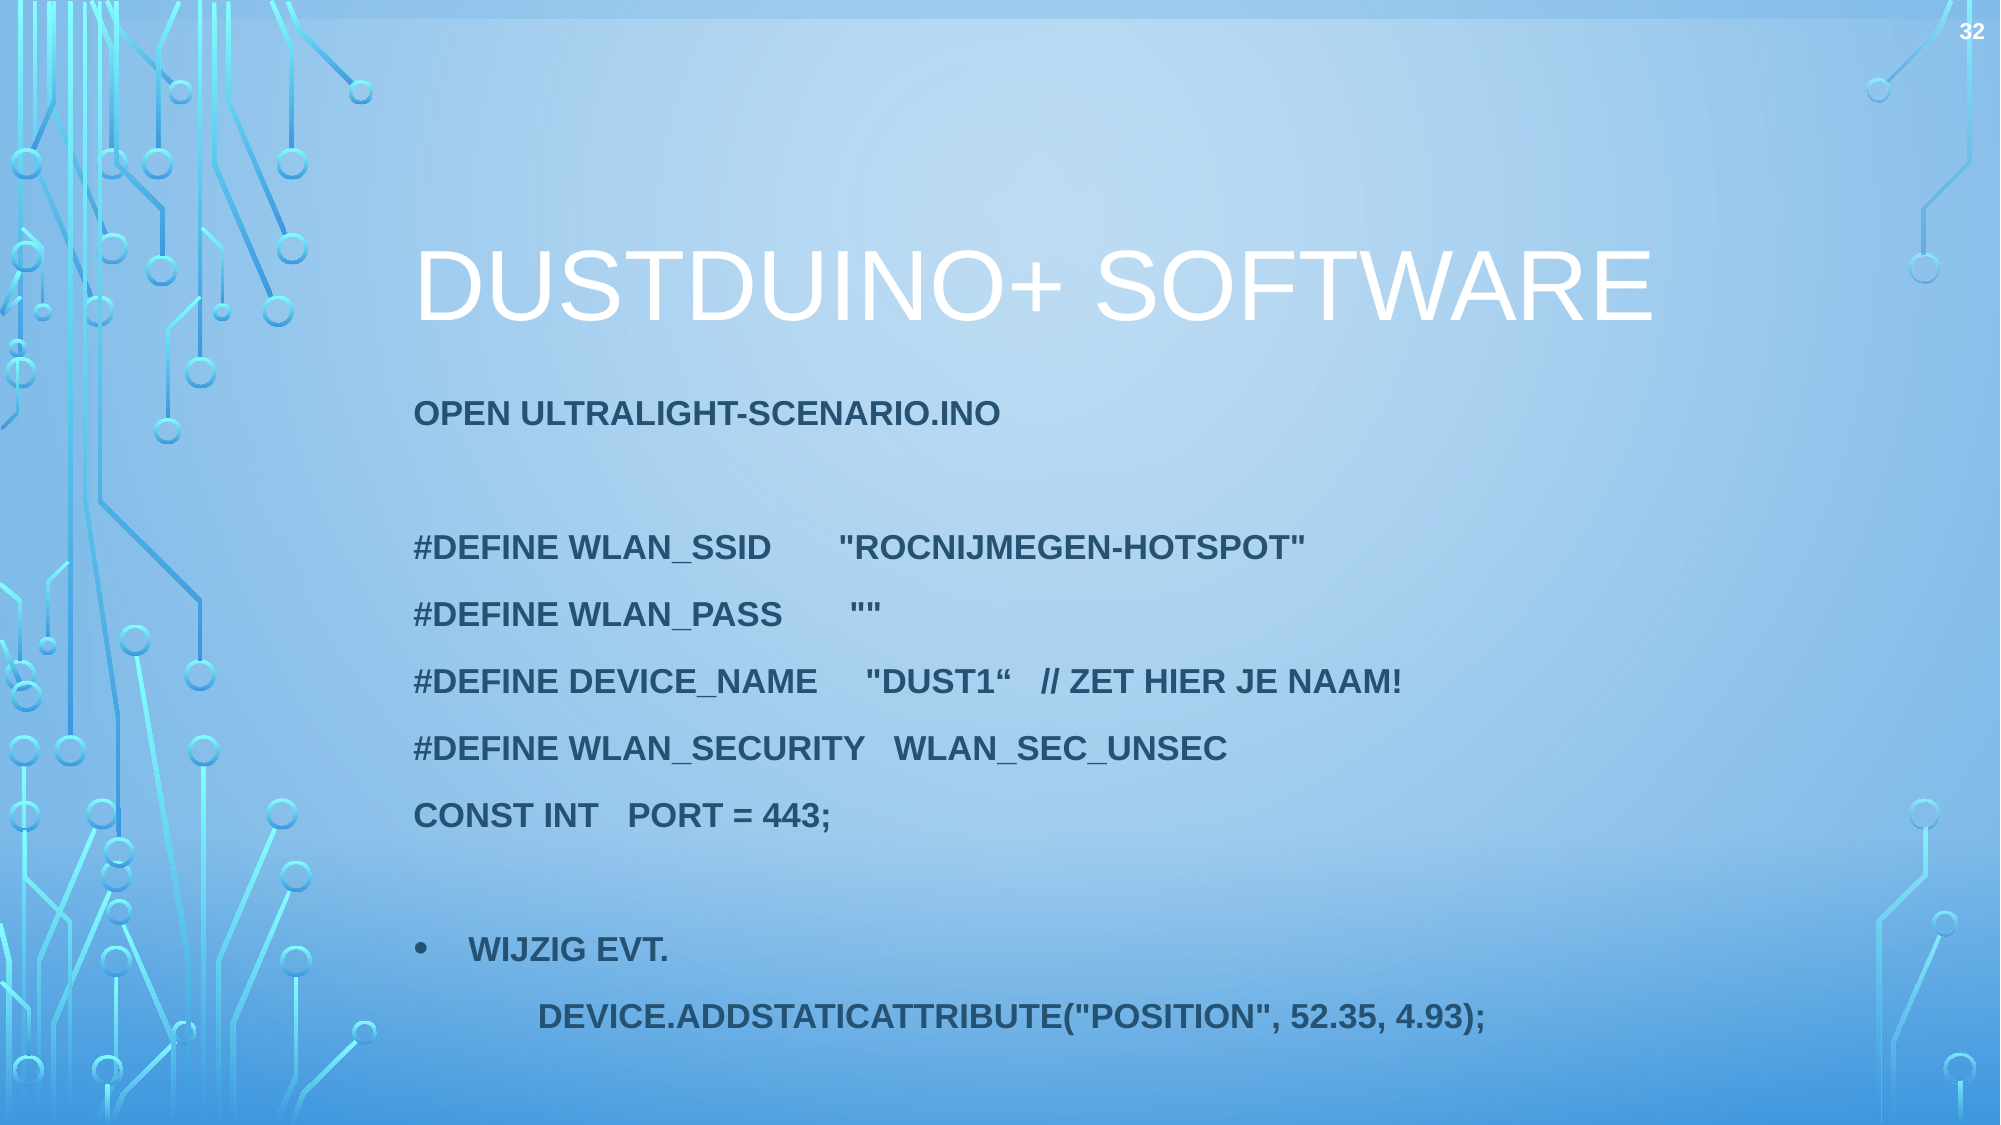

32
# Dustduino+ software
Open Ultralight-scenario.ino

#define WLAN_SSID       "ROCNijmegen-Hotspot"
#define WLAN_PASS       ""
#define DEVICE_NAME     "Dust1“   // ZET HIER JE NAAM!
#define WLAN_SECURITY   WLAN_SEC_UNSEC
const int   port = 443;

Wijzig evt.
	device.addStaticAttribute("position", 52.35, 4.93);